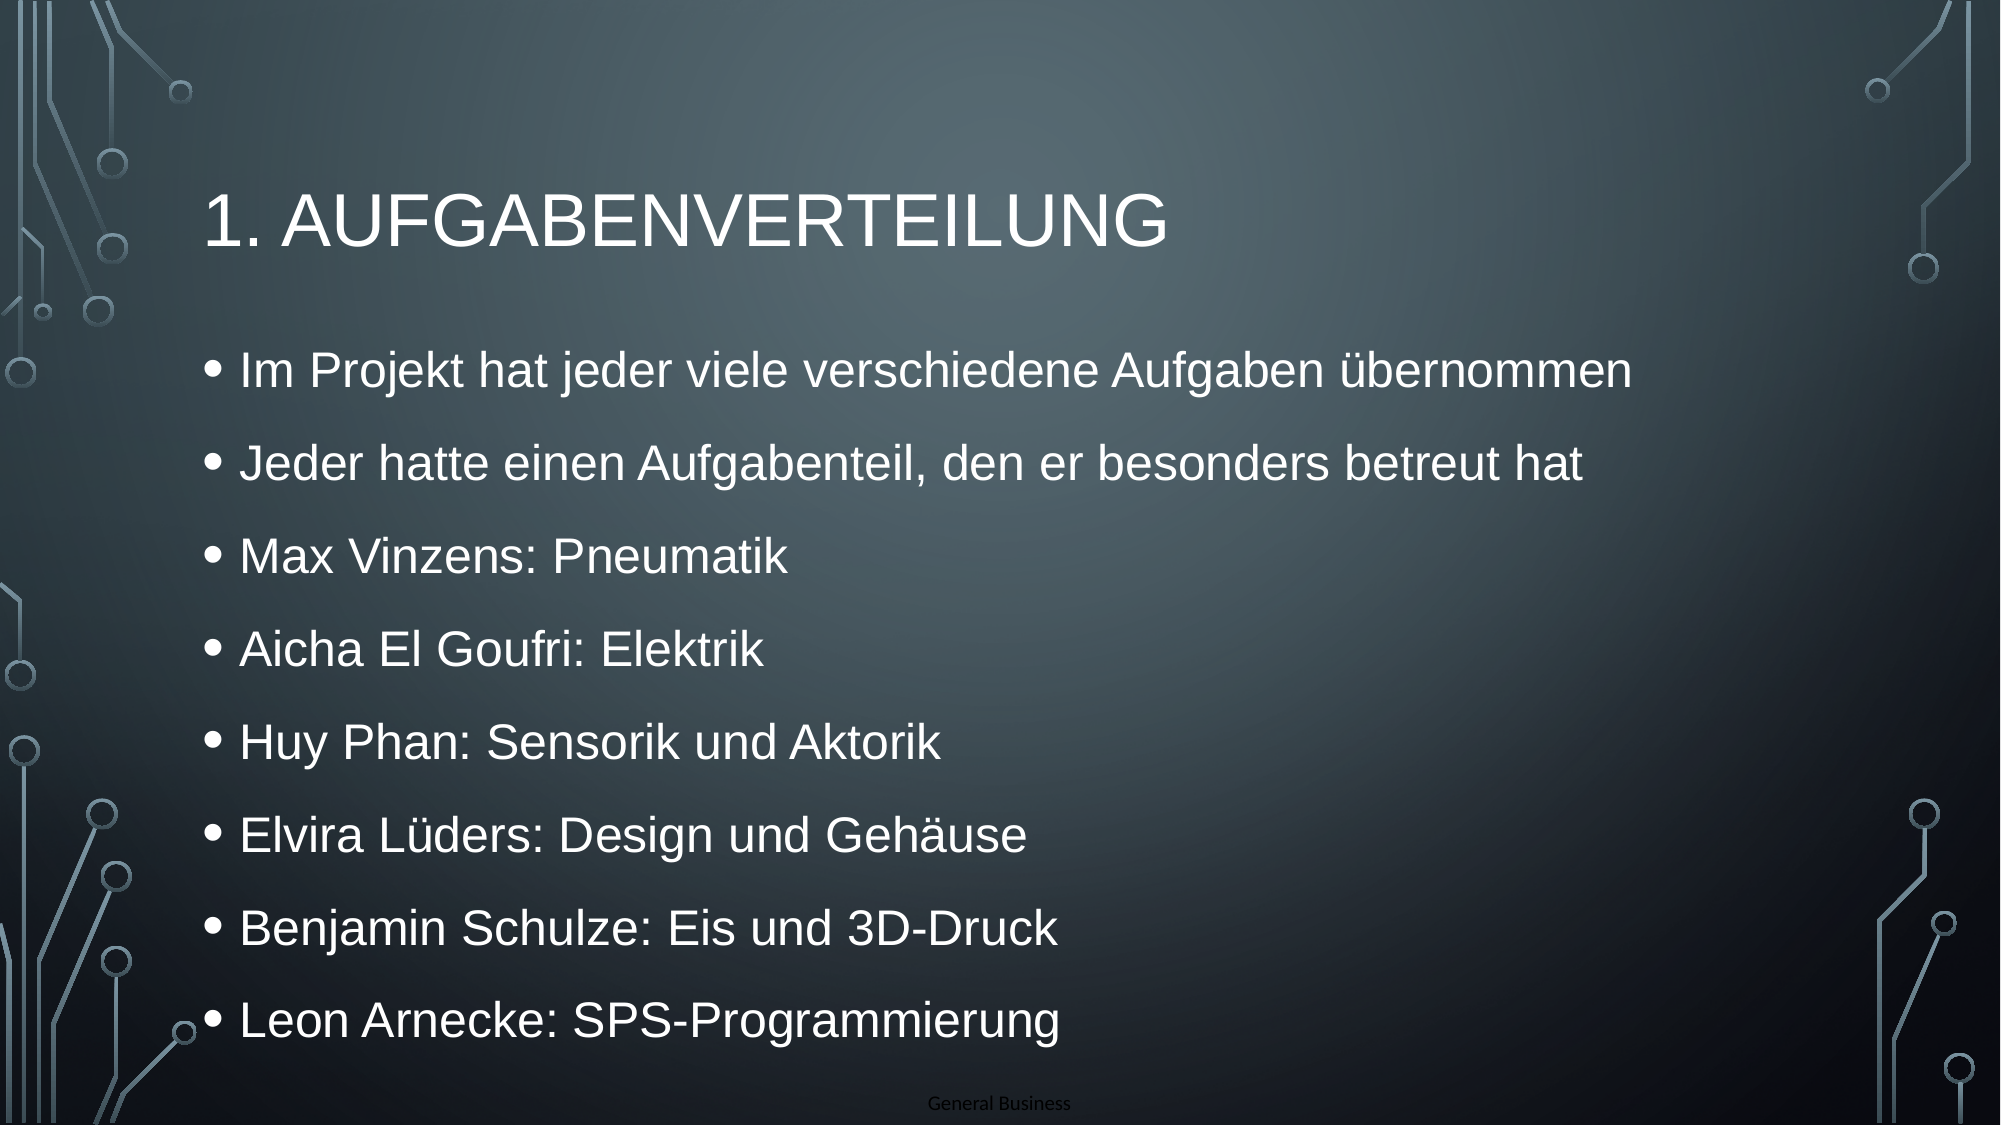

# 1. Aufgabenverteilung
Im Projekt hat jeder viele verschiedene Aufgaben übernommen
Jeder hatte einen Aufgabenteil, den er besonders betreut hat
Max Vinzens: Pneumatik
Aicha El Goufri: Elektrik
Huy Phan: Sensorik und Aktorik
Elvira Lüders: Design und Gehäuse
Benjamin Schulze: Eis und 3D-Druck
Leon Arnecke: SPS-Programmierung